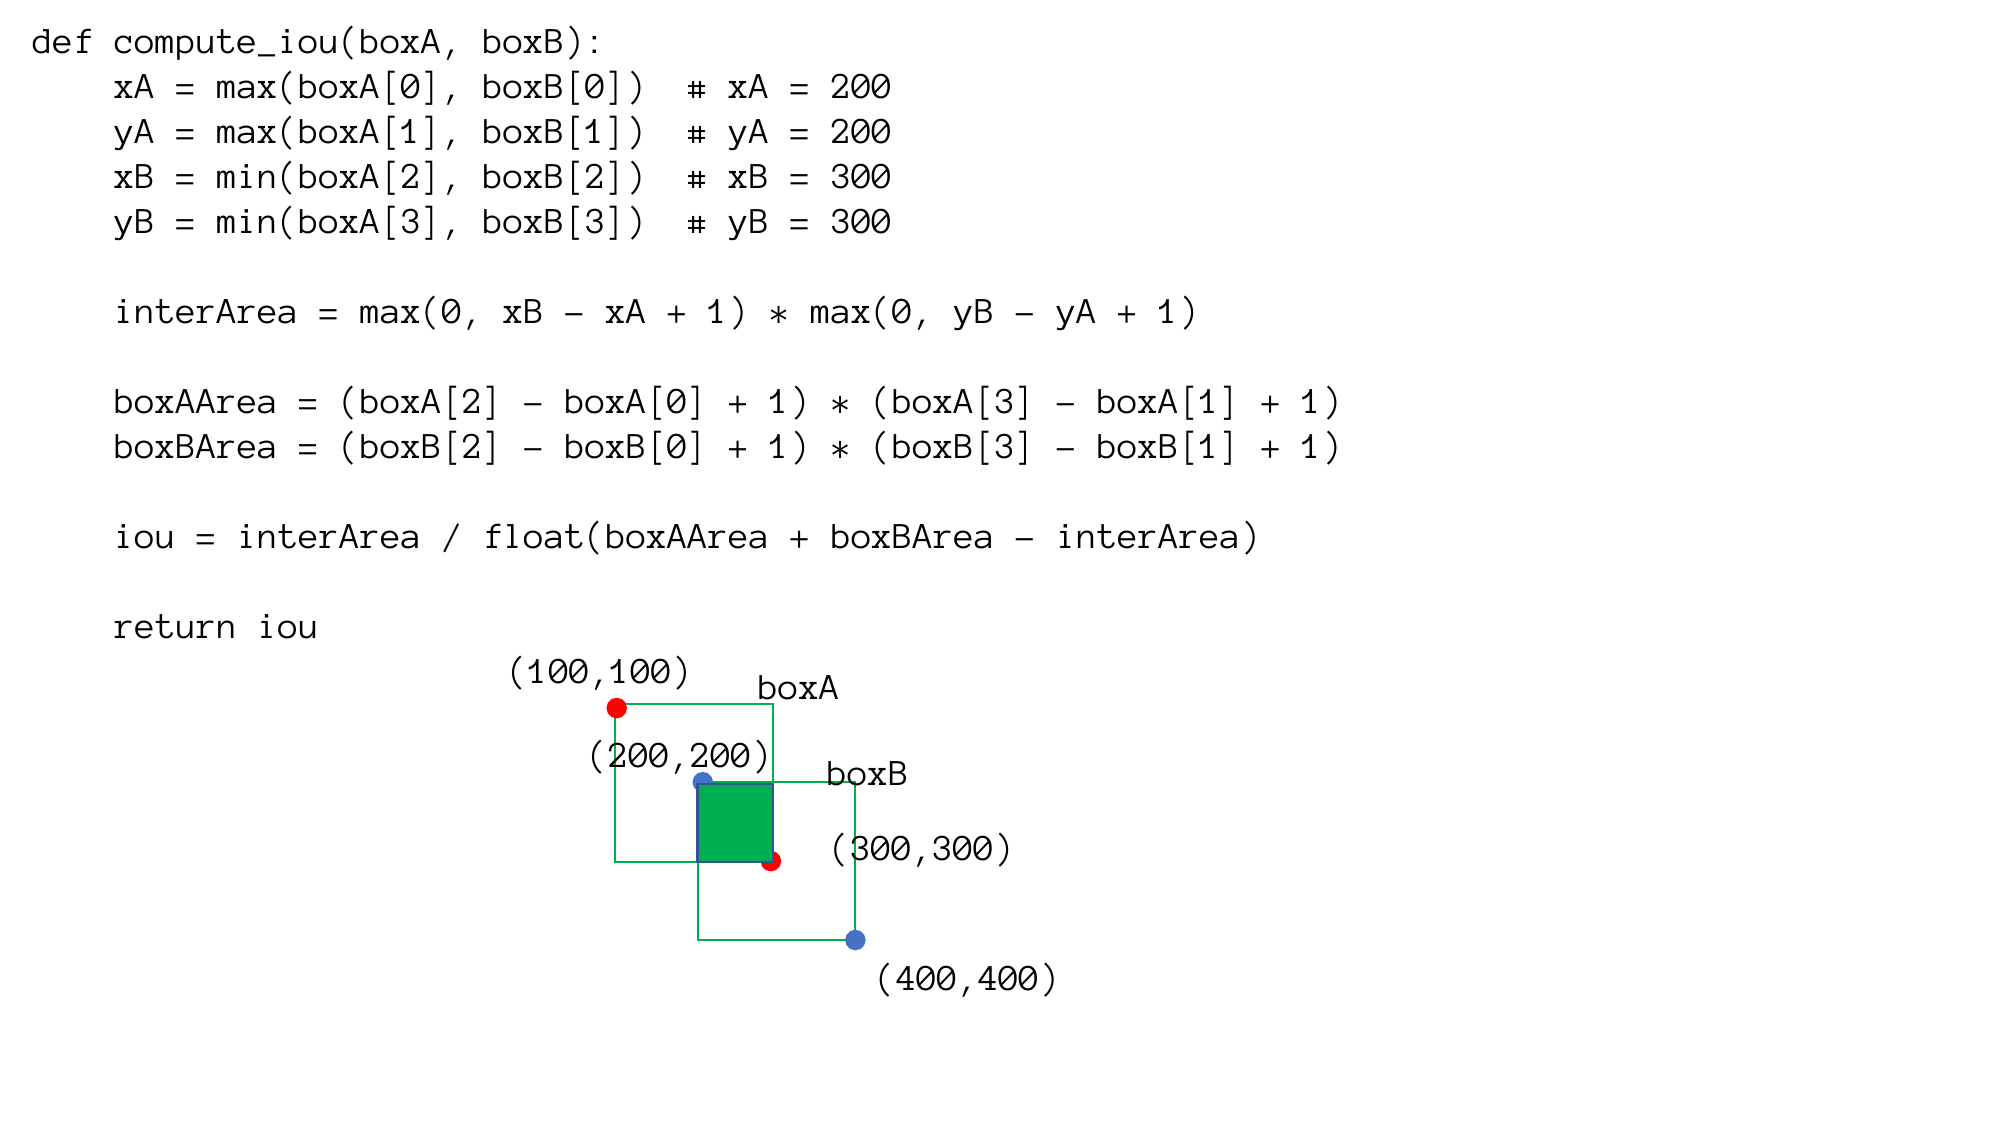

def compute_iou(boxA, boxB):
    xA = max(boxA[0], boxB[0])  # xA = 200
    yA = max(boxA[1], boxB[1])  # yA = 200
    xB = min(boxA[2], boxB[2])  # xB = 300
    yB = min(boxA[3], boxB[3])  # yB = 300

    interArea = max(0, xB - xA + 1) * max(0, yB - yA + 1)

    boxAArea = (boxA[2] - boxA[0] + 1) * (boxA[3] - boxA[1] + 1)
    boxBArea = (boxB[2] - boxB[0] + 1) * (boxB[3] - boxB[1] + 1)

    iou = interArea / float(boxAArea + boxBArea - interArea)

    return iou
(100,100)
boxA

(200,200)
boxB

(300,300)

(400,400)